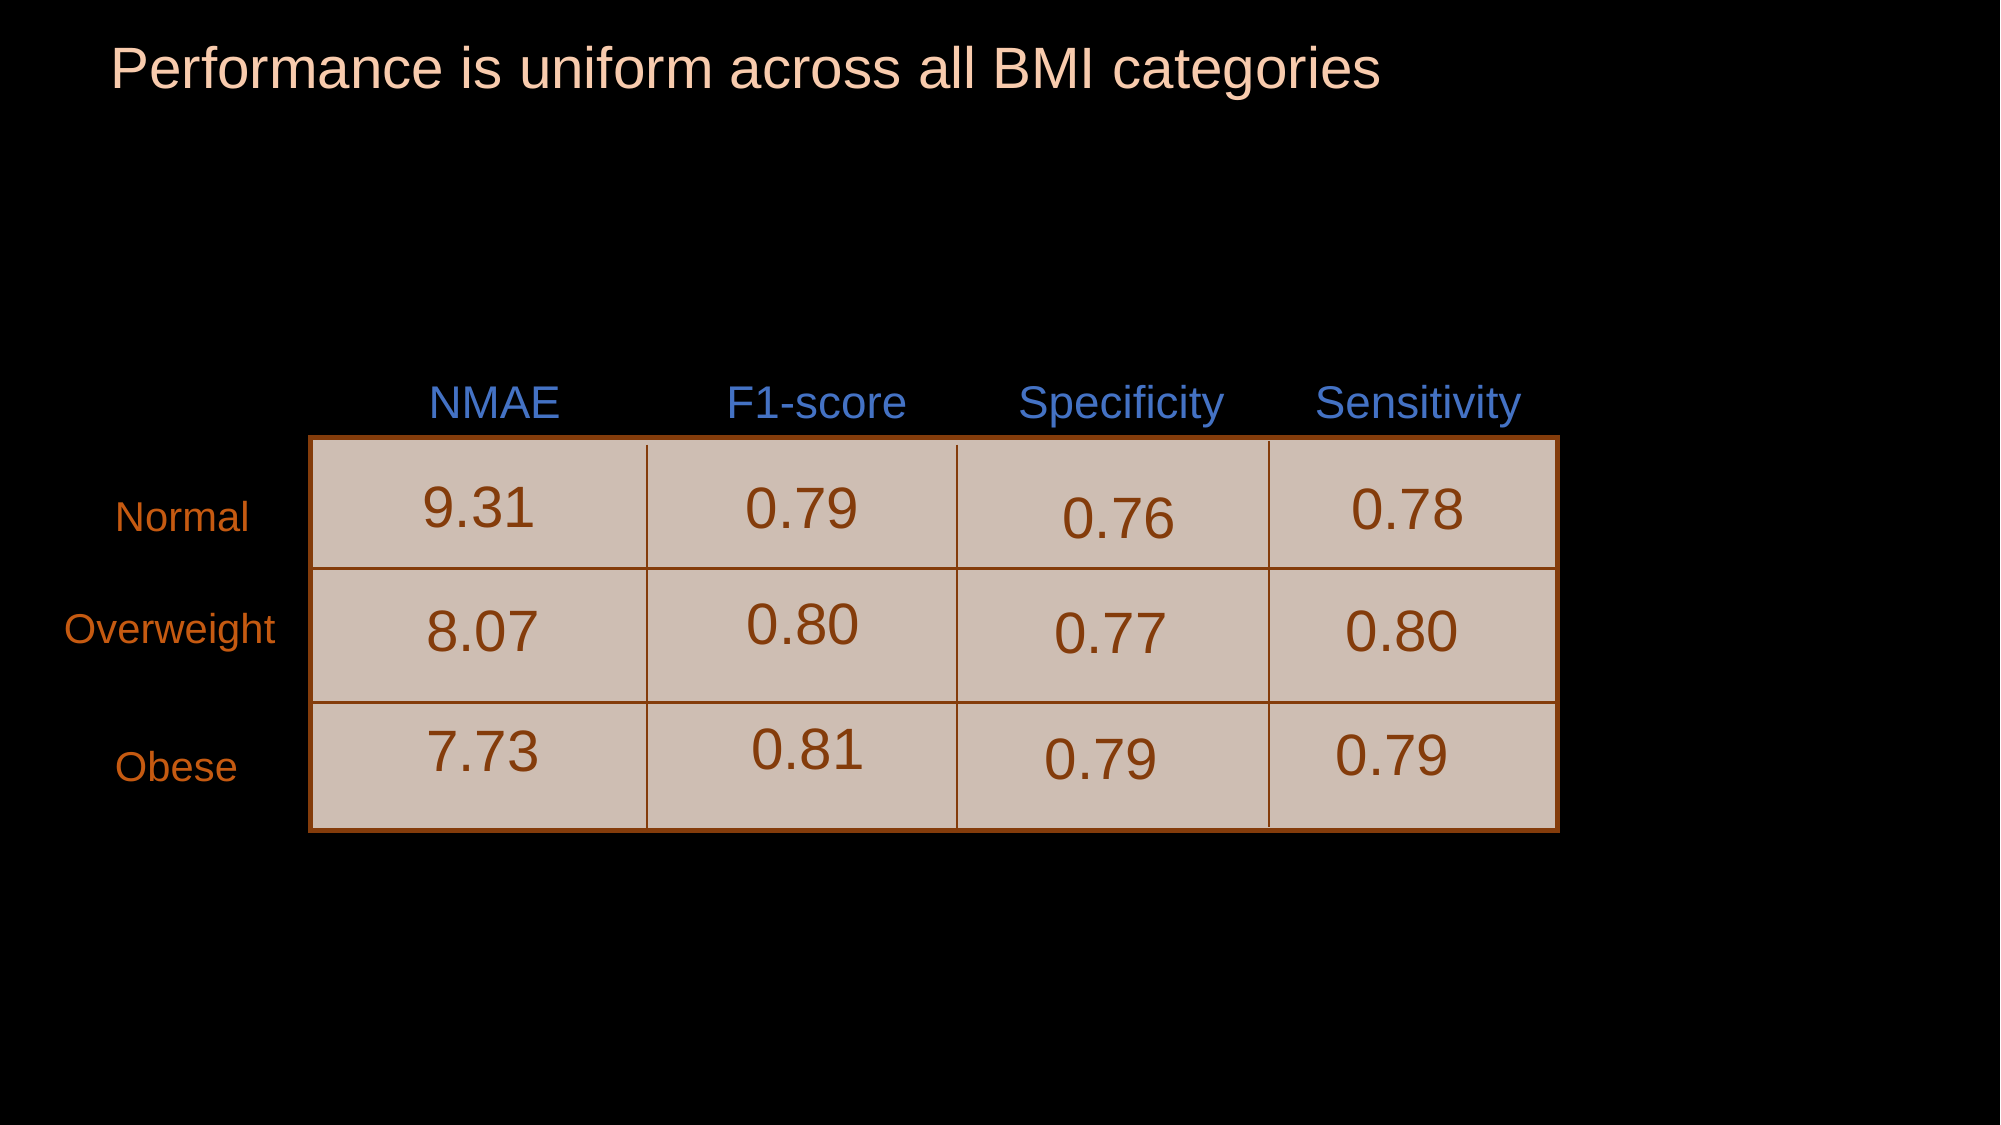

Performance is uniform across all BMI categories
NMAE
F1-score
Specificity
Sensitivity

9.31
0.79
0.78
0.76
Normal
0.80
8.07
0.80
0.77
Overweight
0.81
7.73
0.79
0.79
Obese